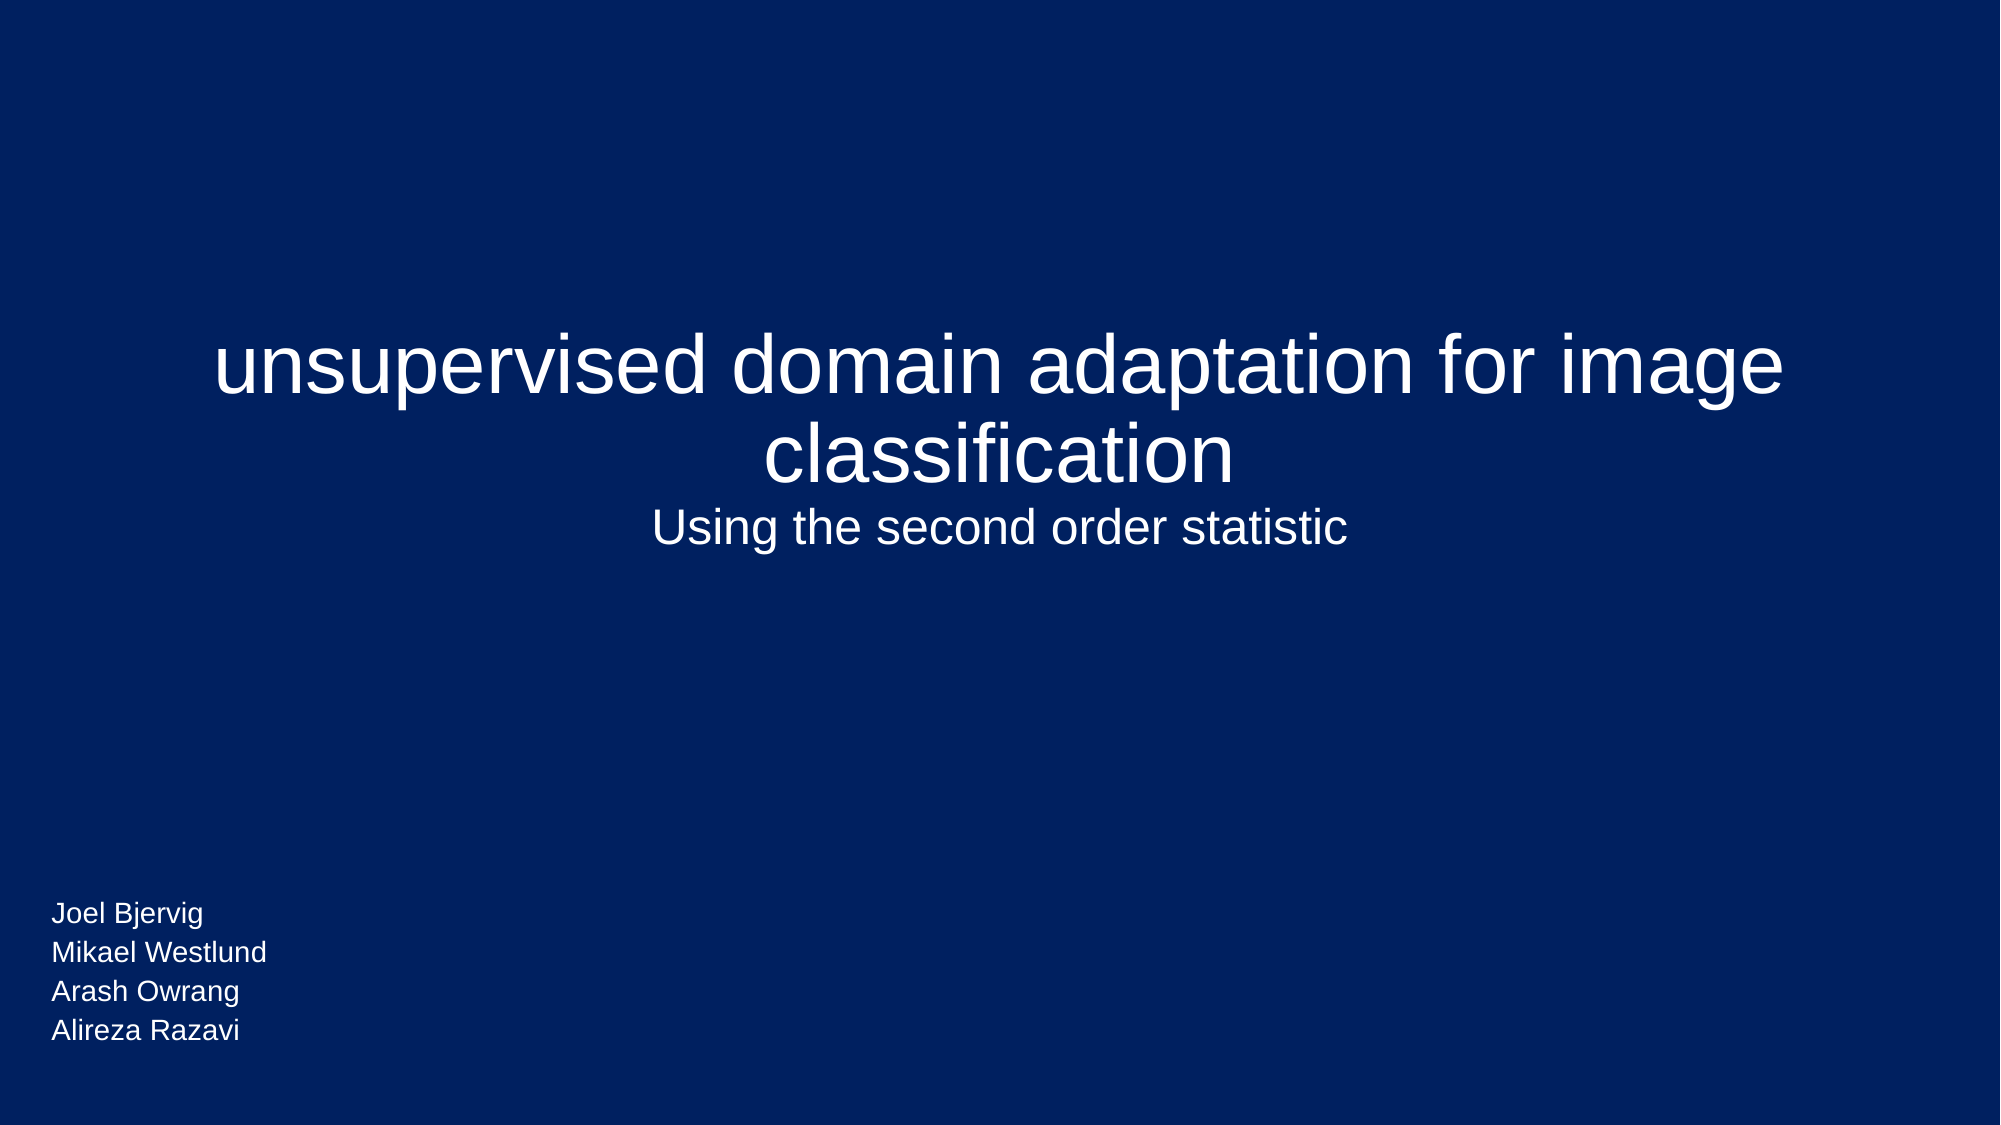

# unsupervised domain adaptation for image classification Using the second order statistic
Joel Bjervig
Mikael Westlund
Arash Owrang
Alireza Razavi